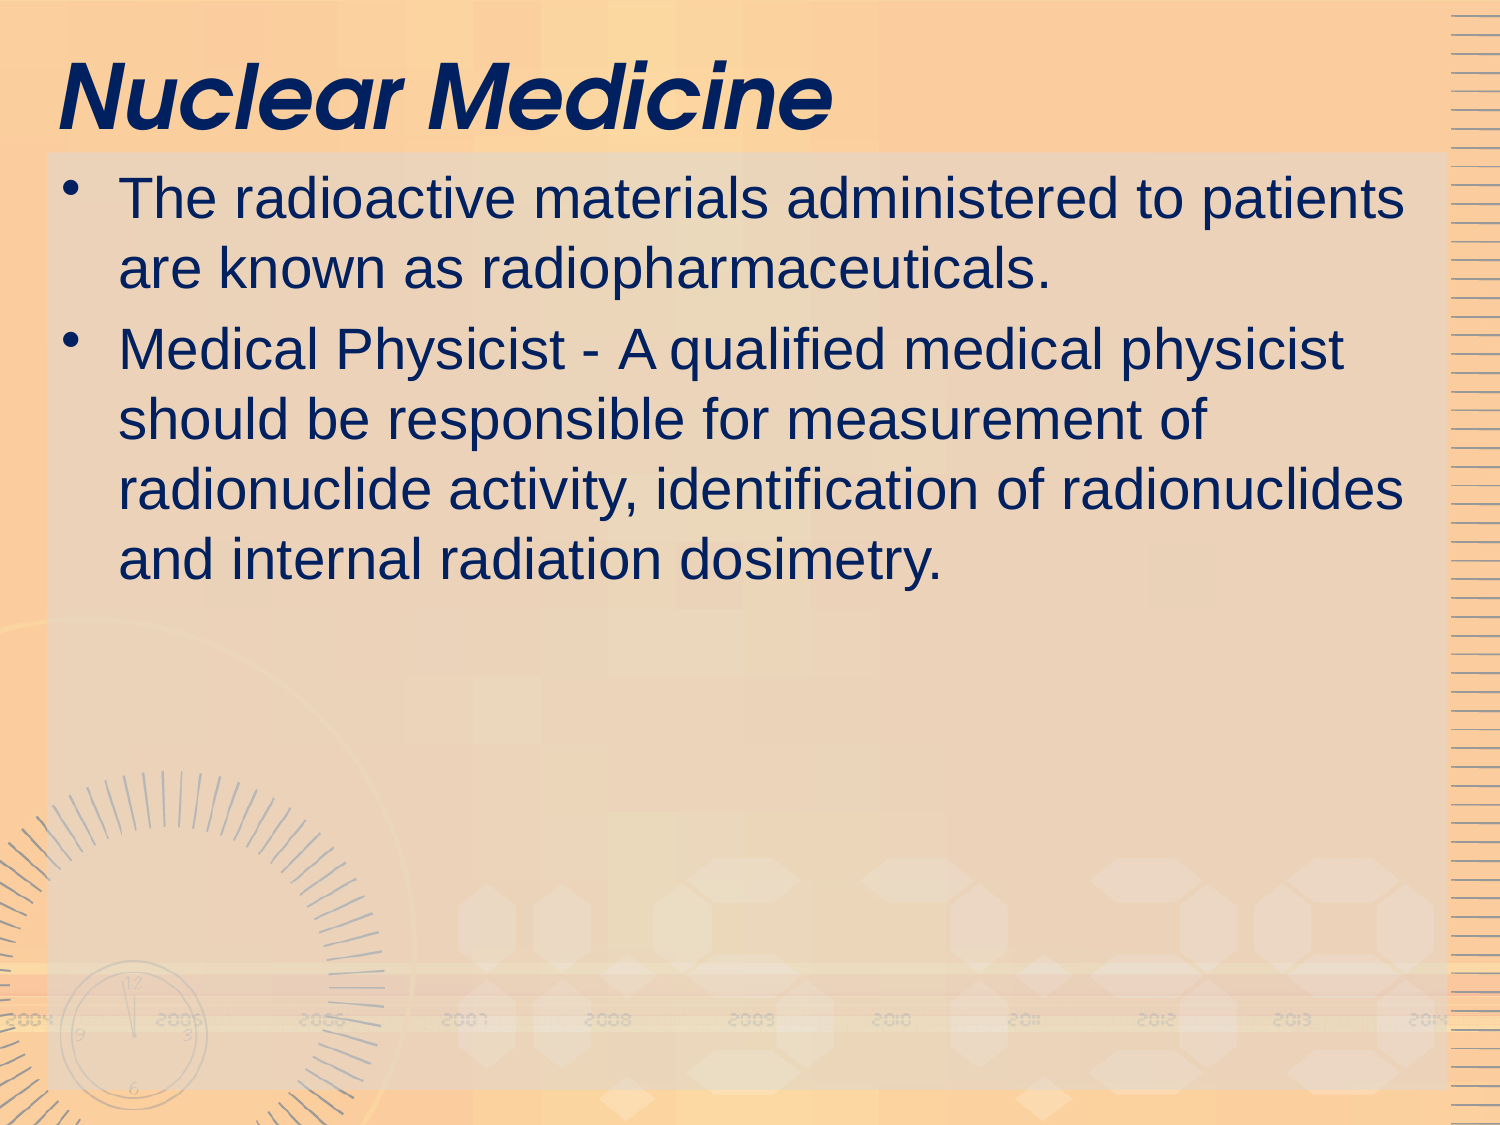

# Nuclear Medicine
The radioactive materials administered to patients are known as radiopharmaceuticals.
Medical Physicist - A qualified medical physicist should be responsible for measurement of radionuclide activity, identification of radionuclides and internal radiation dosimetry.